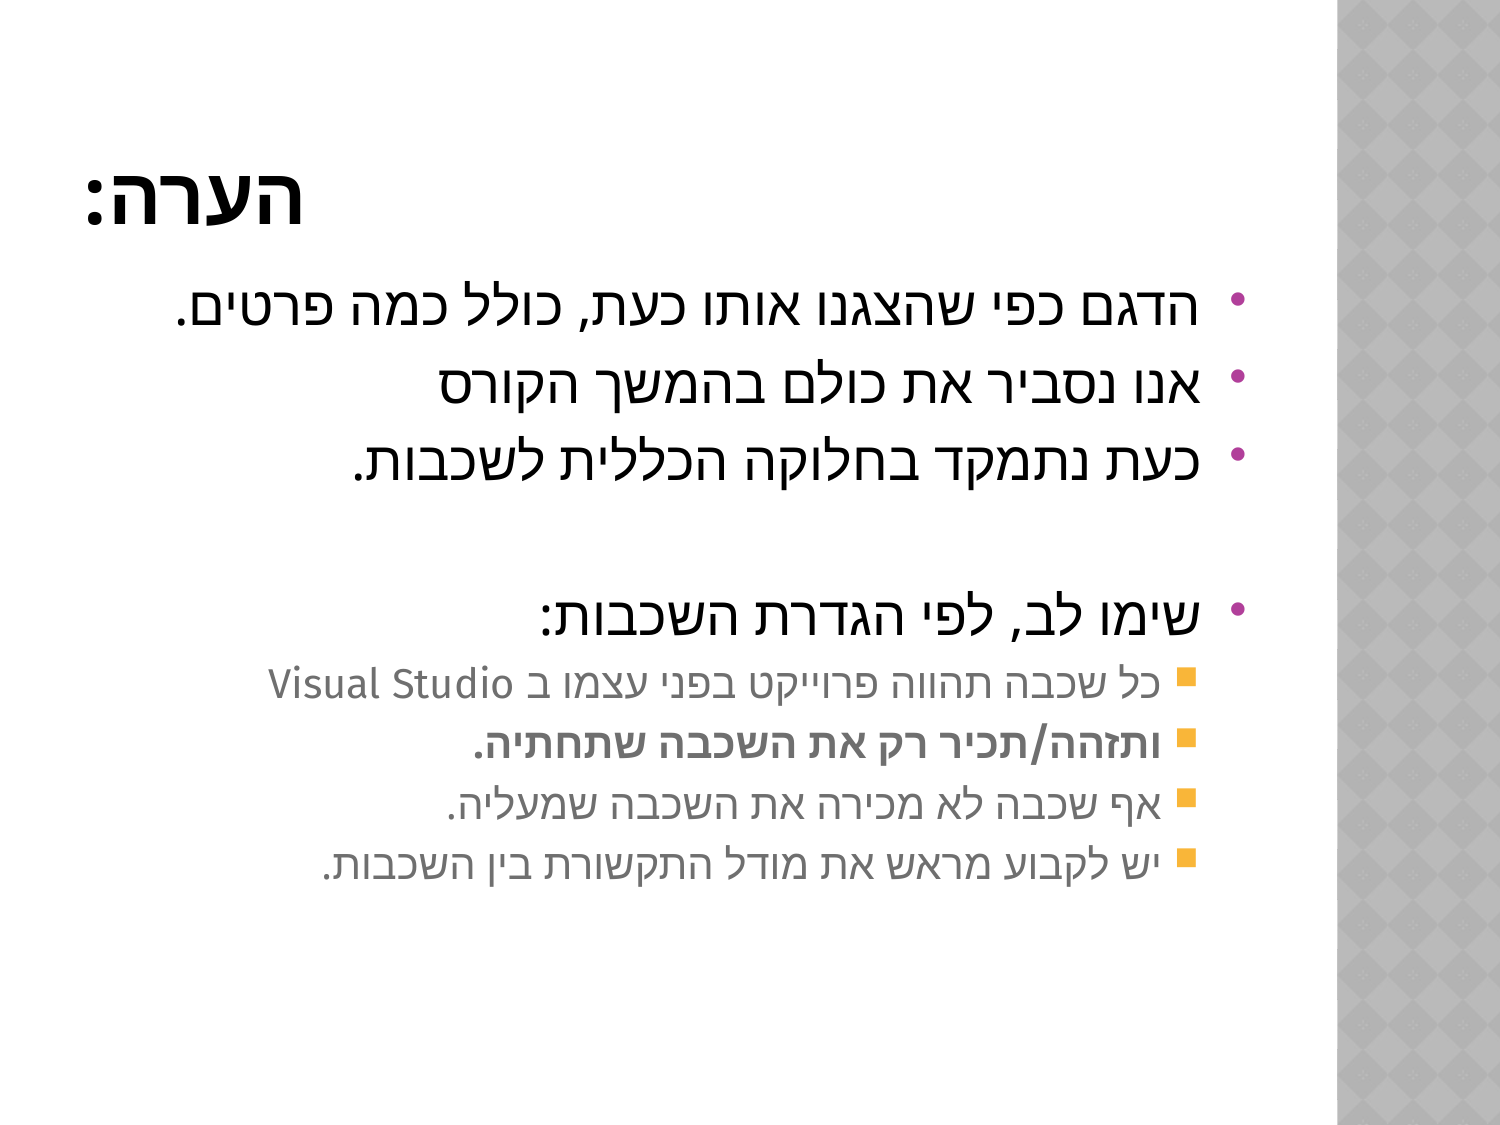

# הערה:
הדגם כפי שהצגנו אותו כעת, כולל כמה פרטים.
אנו נסביר את כולם בהמשך הקורס
כעת נתמקד בחלוקה הכללית לשכבות.

שימו לב, לפי הגדרת השכבות:
כל שכבה תהווה פרוייקט בפני עצמו ב Visual Studio
ותזהה/תכיר רק את השכבה שתחתיה.
אף שכבה לא מכירה את השכבה שמעליה.
יש לקבוע מראש את מודל התקשורת בין השכבות.